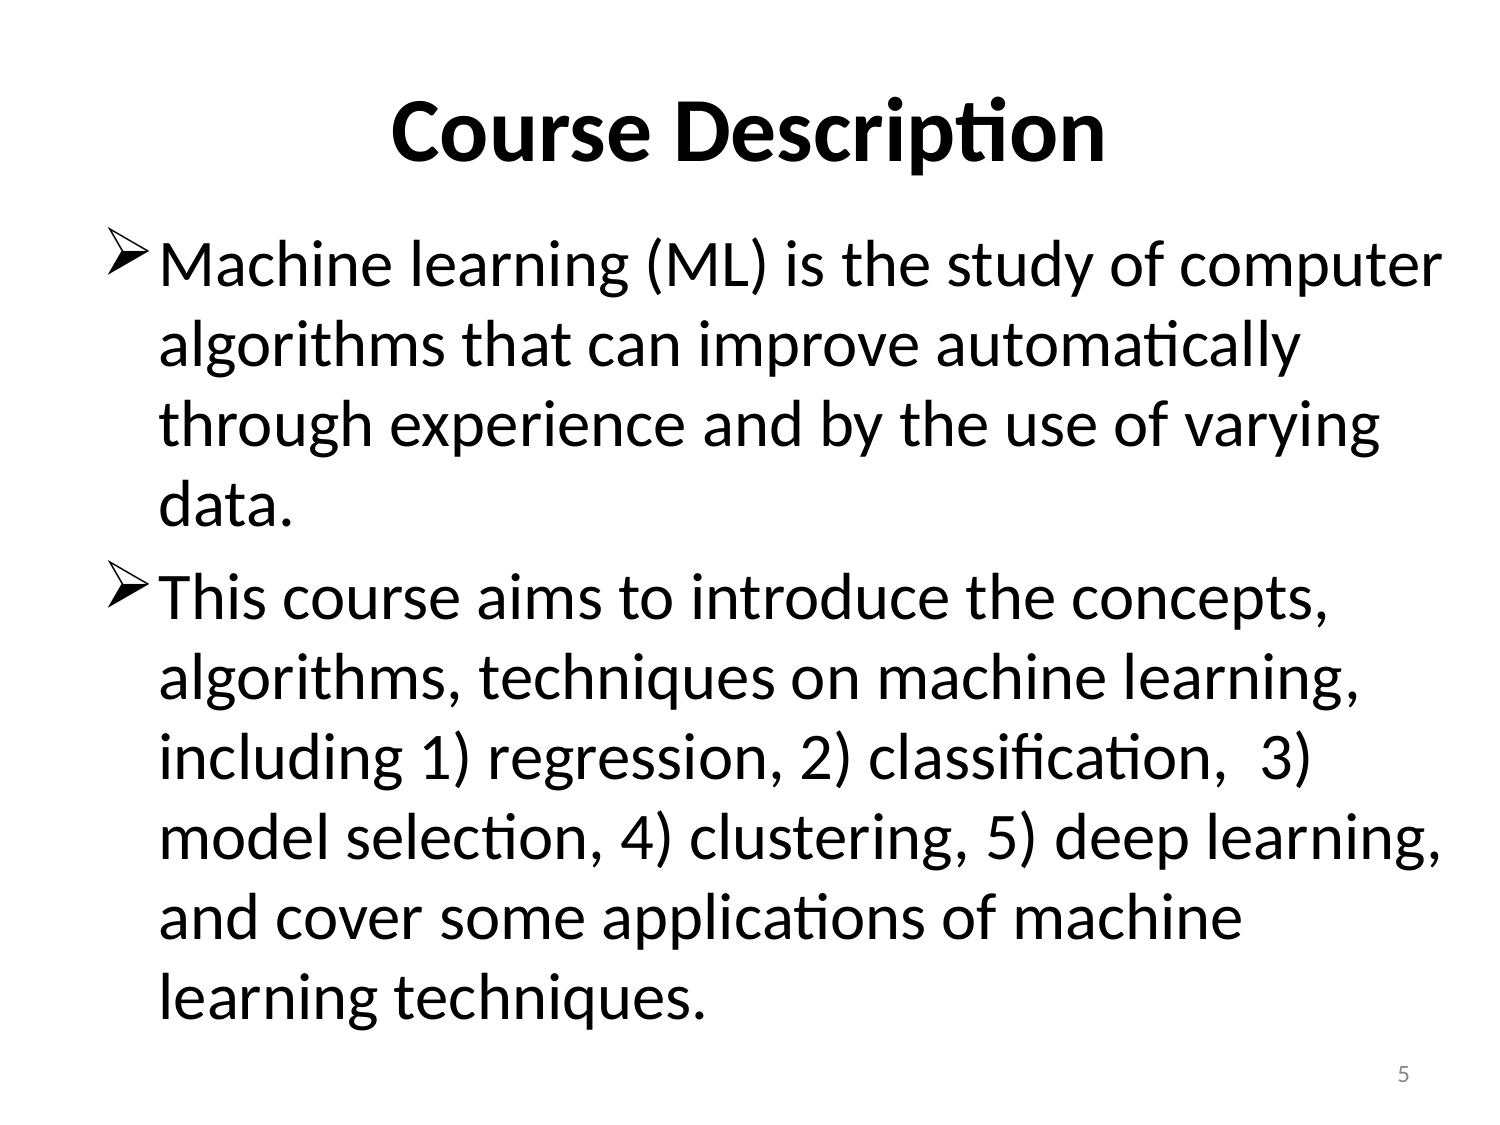

# Course Description
Machine learning (ML) is the study of computer algorithms that can improve automatically through experience and by the use of varying data.
This course aims to introduce the concepts, algorithms, techniques on machine learning, including 1) regression, 2) classification,  3) model selection, 4) clustering, 5) deep learning, and cover some applications of machine learning techniques.
5